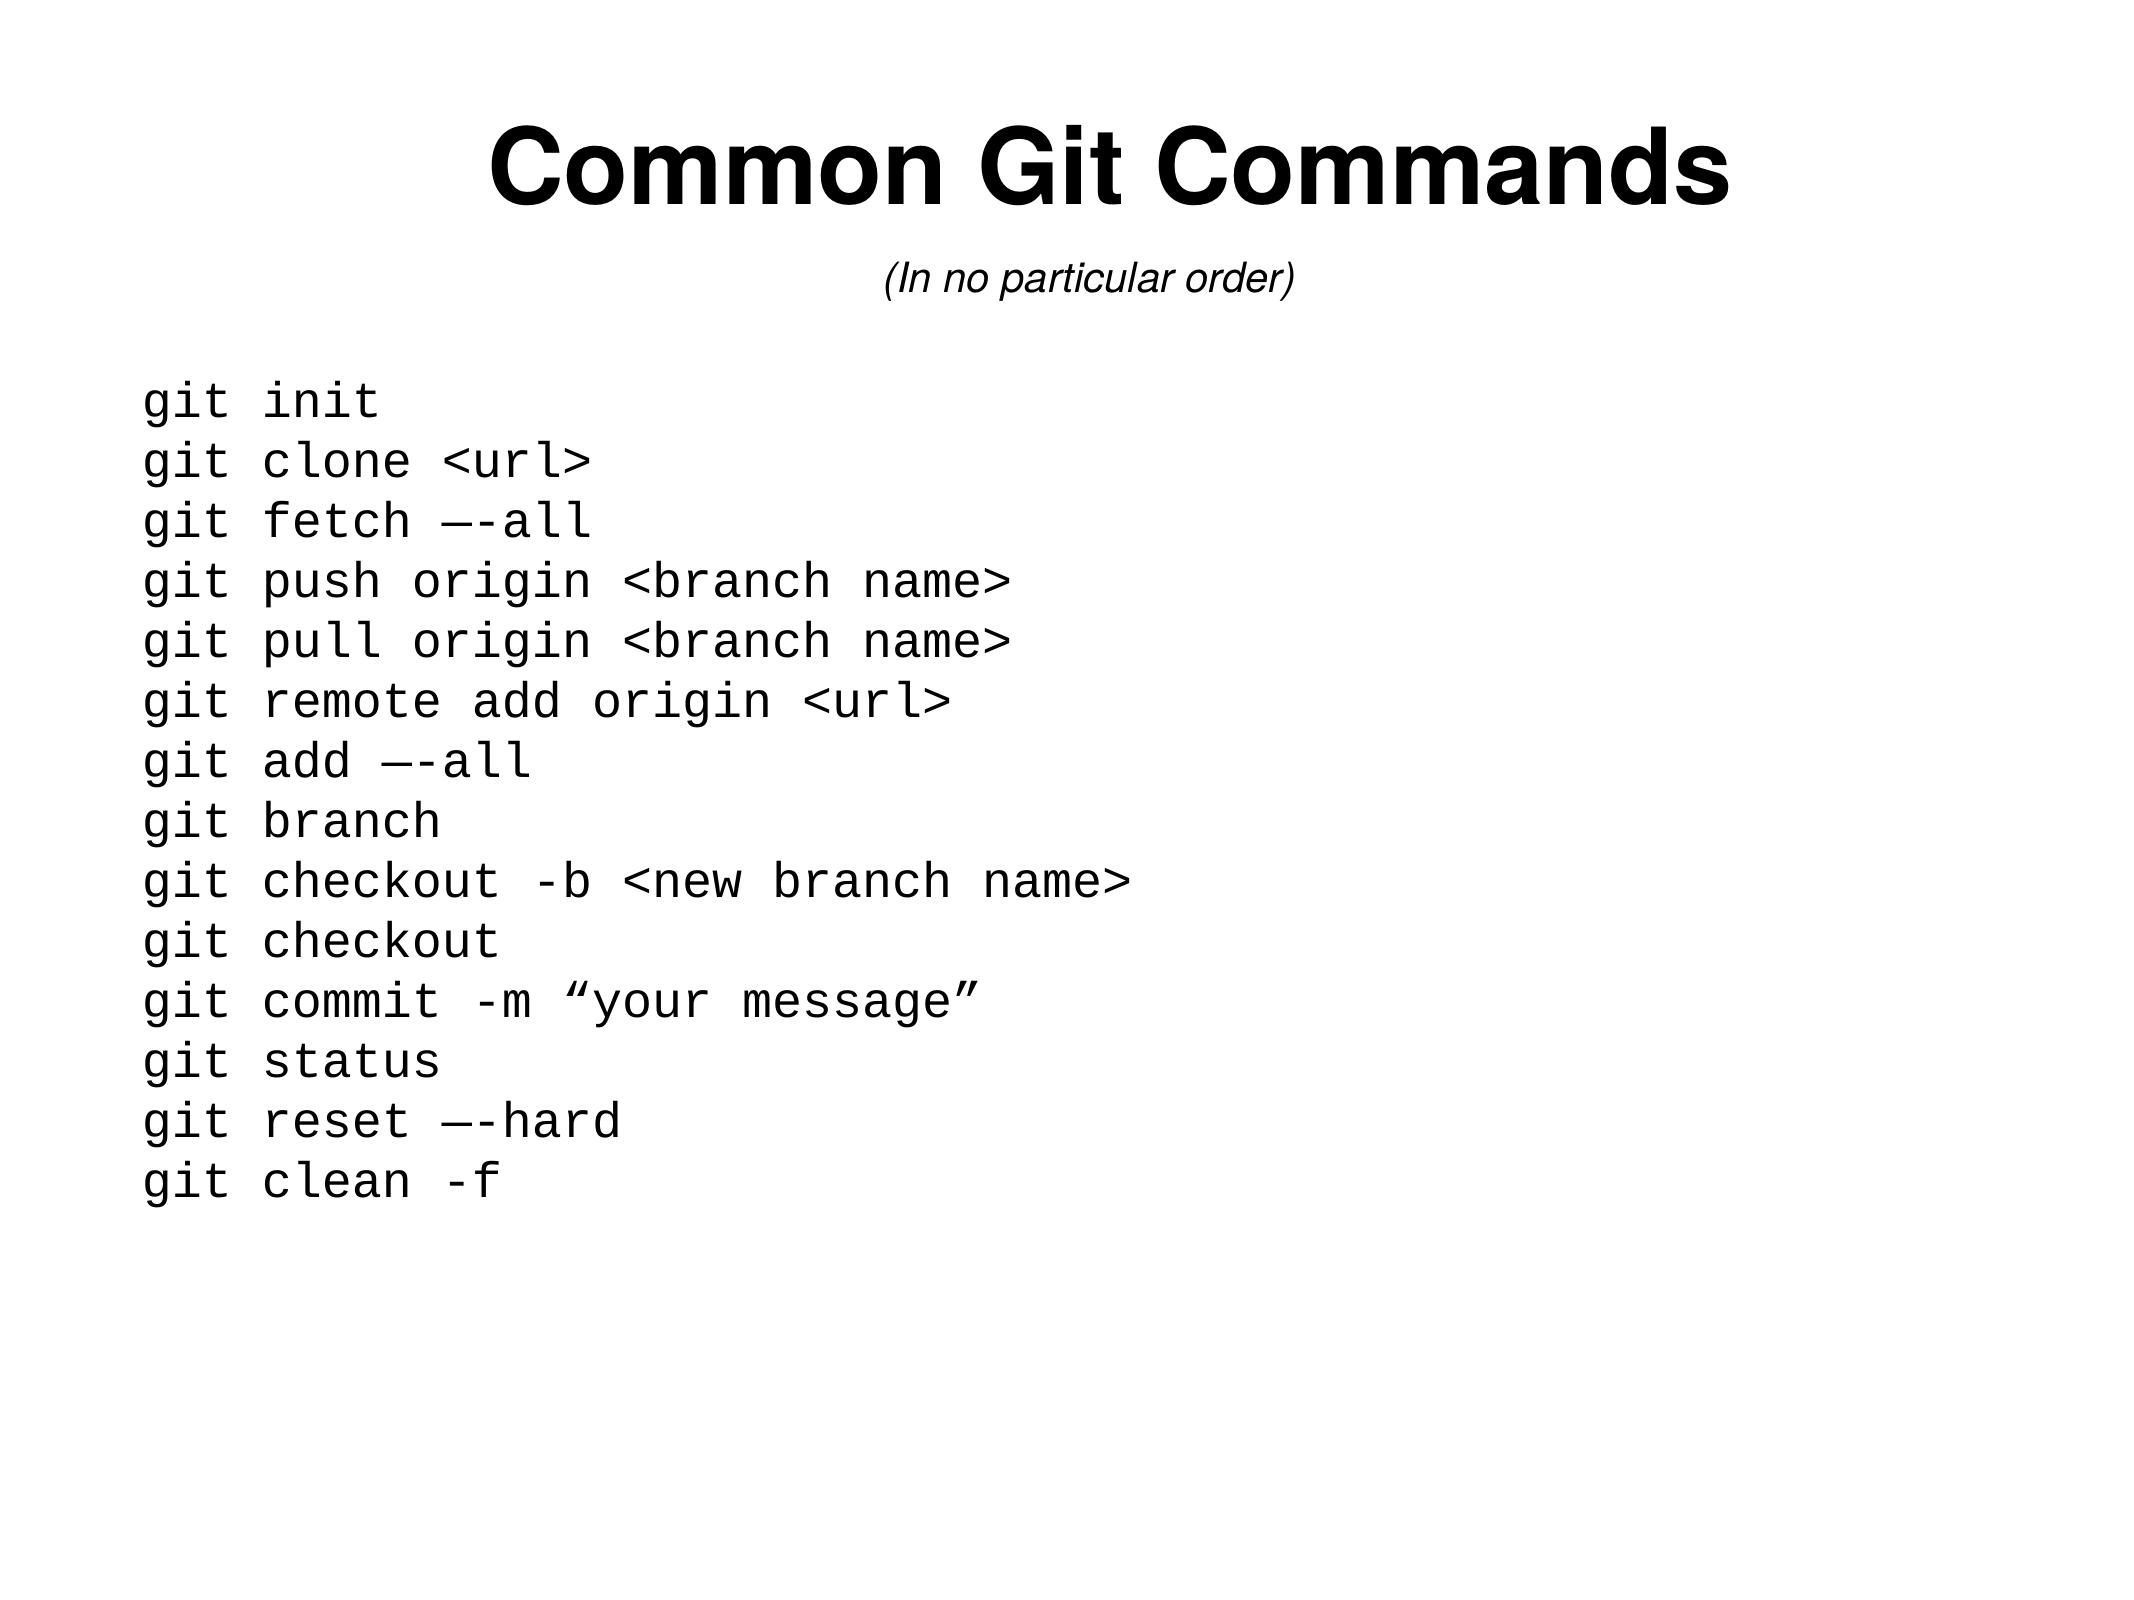

Common Git Commands
(In no particular order)
git init
git clone <url>
git fetch —-all
git push origin <branch name>
git pull origin <branch name>
git remote add origin <url>
git add —-all
git branch
git checkout -b <new branch name>
git checkout
git commit -m “your message”
git status
git reset —-hard
git clean -f